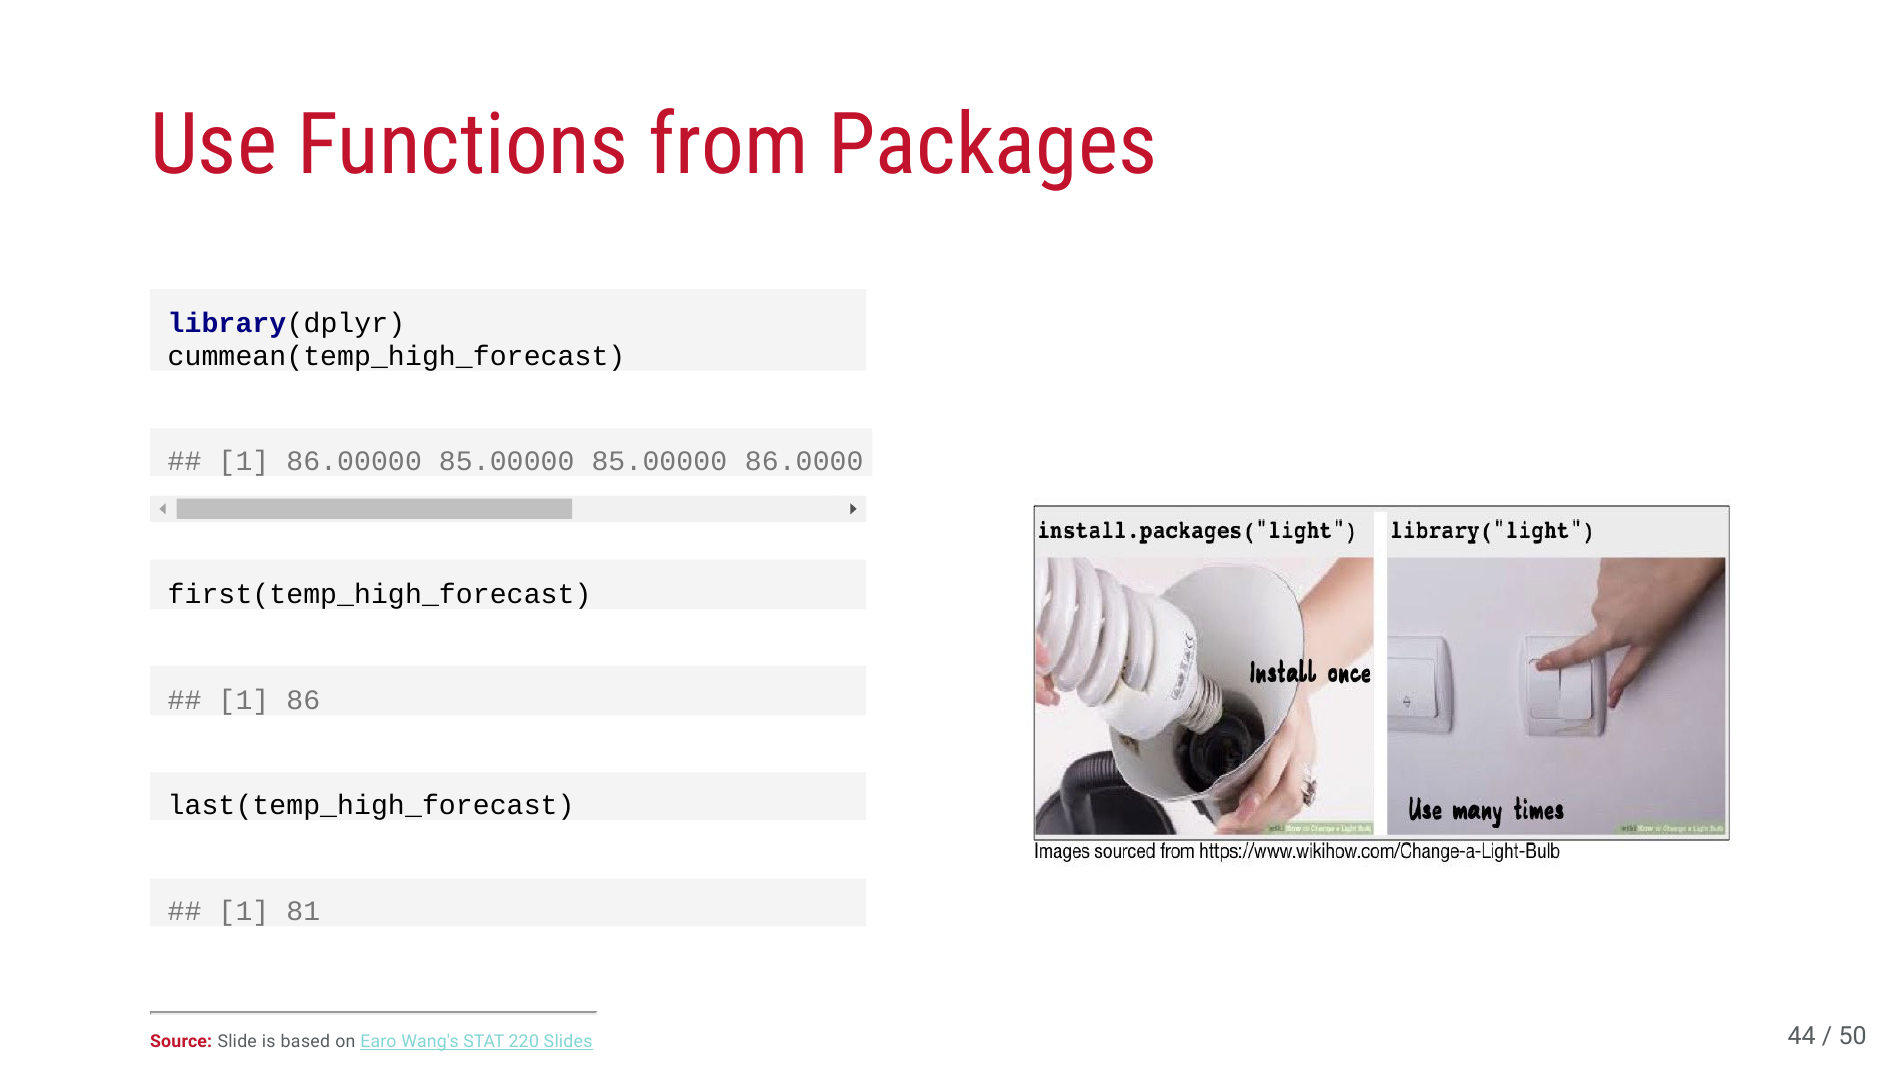

# Use Functions from Packages
library(dplyr)  cummean(temp_high_forecast)
## [1] 86.00000 85.00000 85.00000 86.0000

first(temp_high_forecast)
## [1] 86
last(temp_high_forecast)
## [1] 81

44 / 50
Source: Slide is based on Earo Wang's STAT 220 Slides